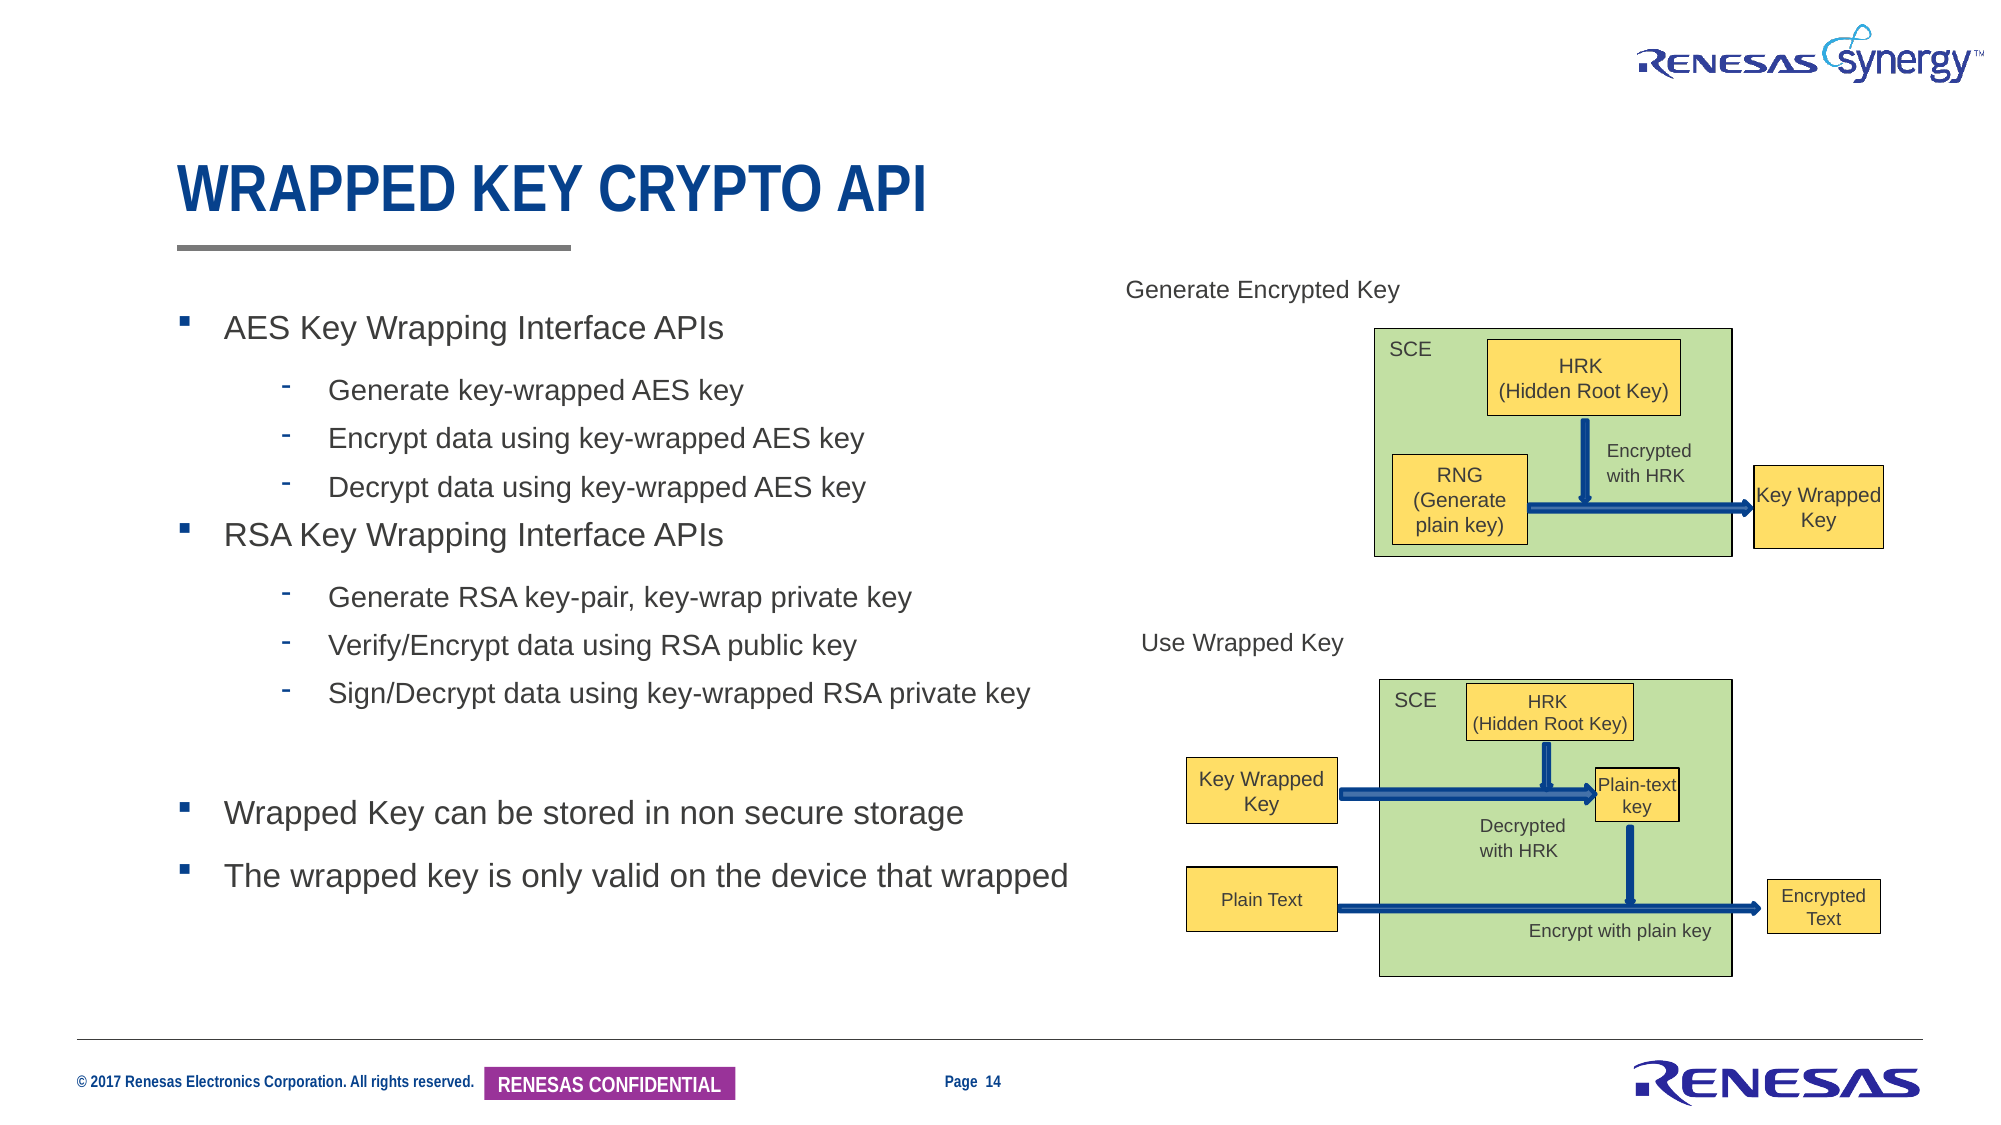

# Wrapped Key Crypto API
Generate Encrypted Key
SCE
HRK
(Hidden Root Key)
Encrypted with HRK
RNG (Generate plain key)

Key Wrapped Key

AES Key Wrapping Interface APIs
Generate key-wrapped AES key
Encrypt data using key-wrapped AES key
Decrypt data using key-wrapped AES key
RSA Key Wrapping Interface APIs
Generate RSA key-pair, key-wrap private key
Verify/Encrypt data using RSA public key
Sign/Decrypt data using key-wrapped RSA private key

Wrapped Key can be stored in non secure storage
The wrapped key is only valid on the device that wrapped

Use Wrapped Key
SCE
HRK
(Hidden Root Key)
Key Wrapped Key

Plain-text key

Decrypted with HRK

Plain Text
Encrypted Text

Encrypt with plain key
Page  14